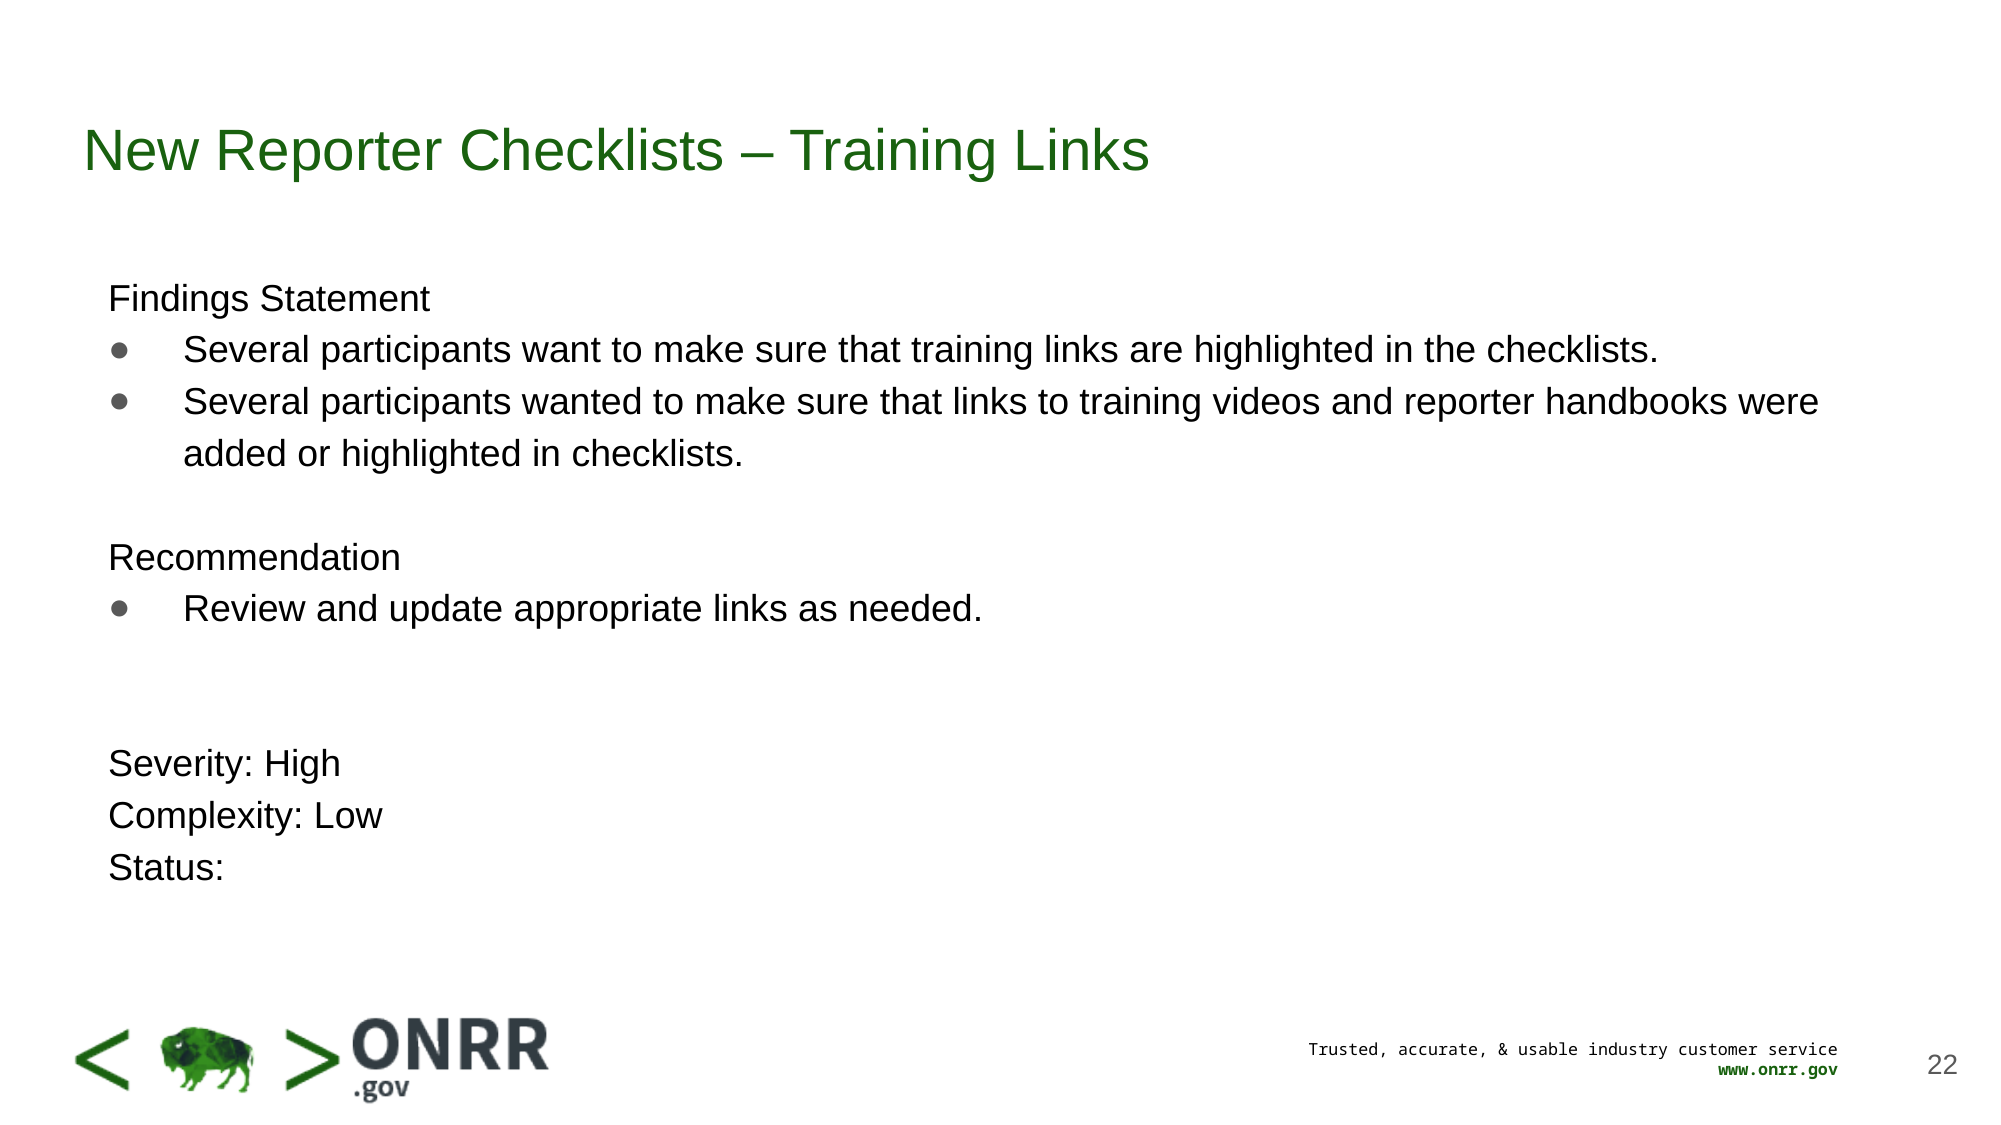

# New Reporter Checklists – Training Links
Findings Statement
Several participants want to make sure that training links are highlighted in the checklists.
Several participants wanted to make sure that links to training videos and reporter handbooks were added or highlighted in checklists.

Recommendation
Review and update appropriate links as needed.

Severity: High
Complexity: Low
Status:
22